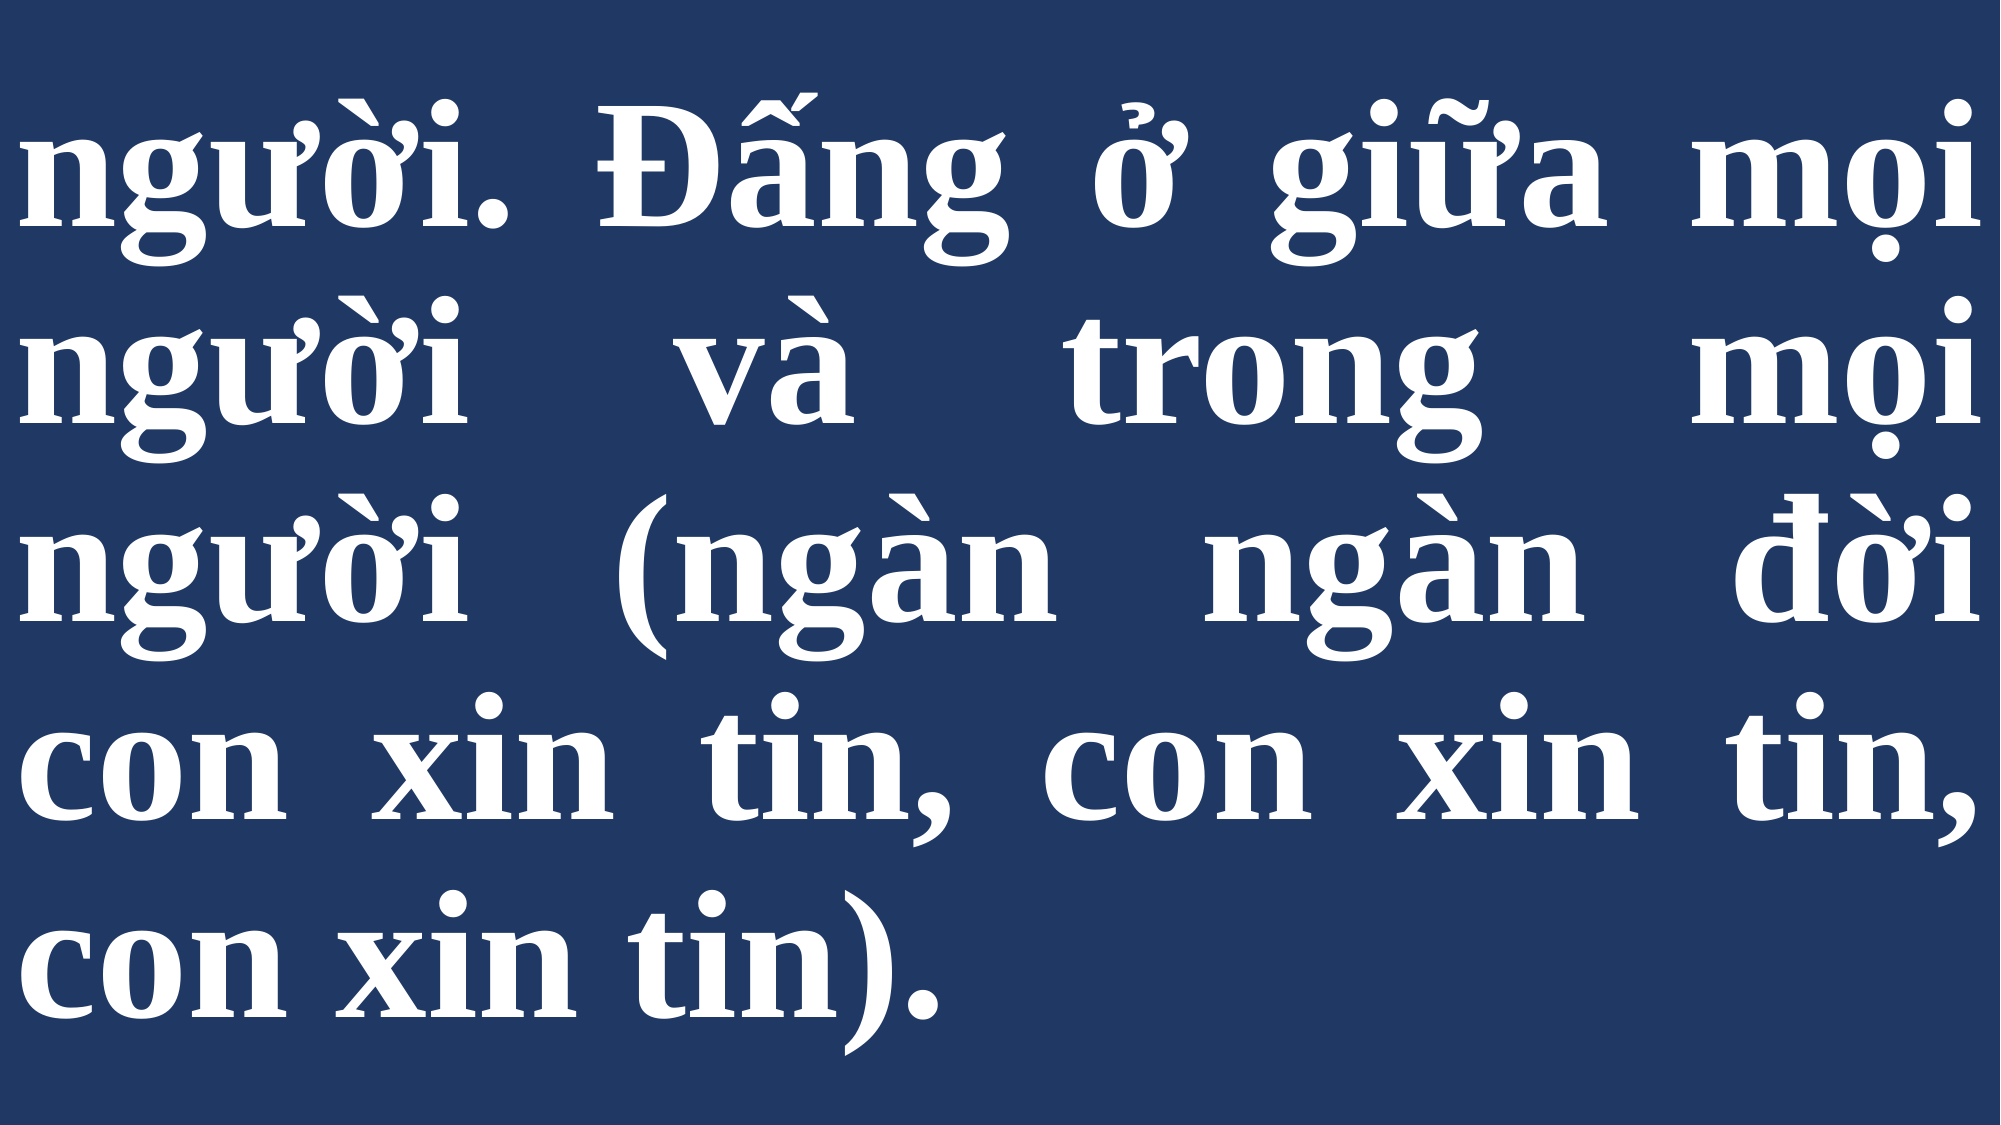

# người. Đấng ở giữa mọi người và trong mọi người (ngàn ngàn đời con xin tin, con xin tin, con xin tin).